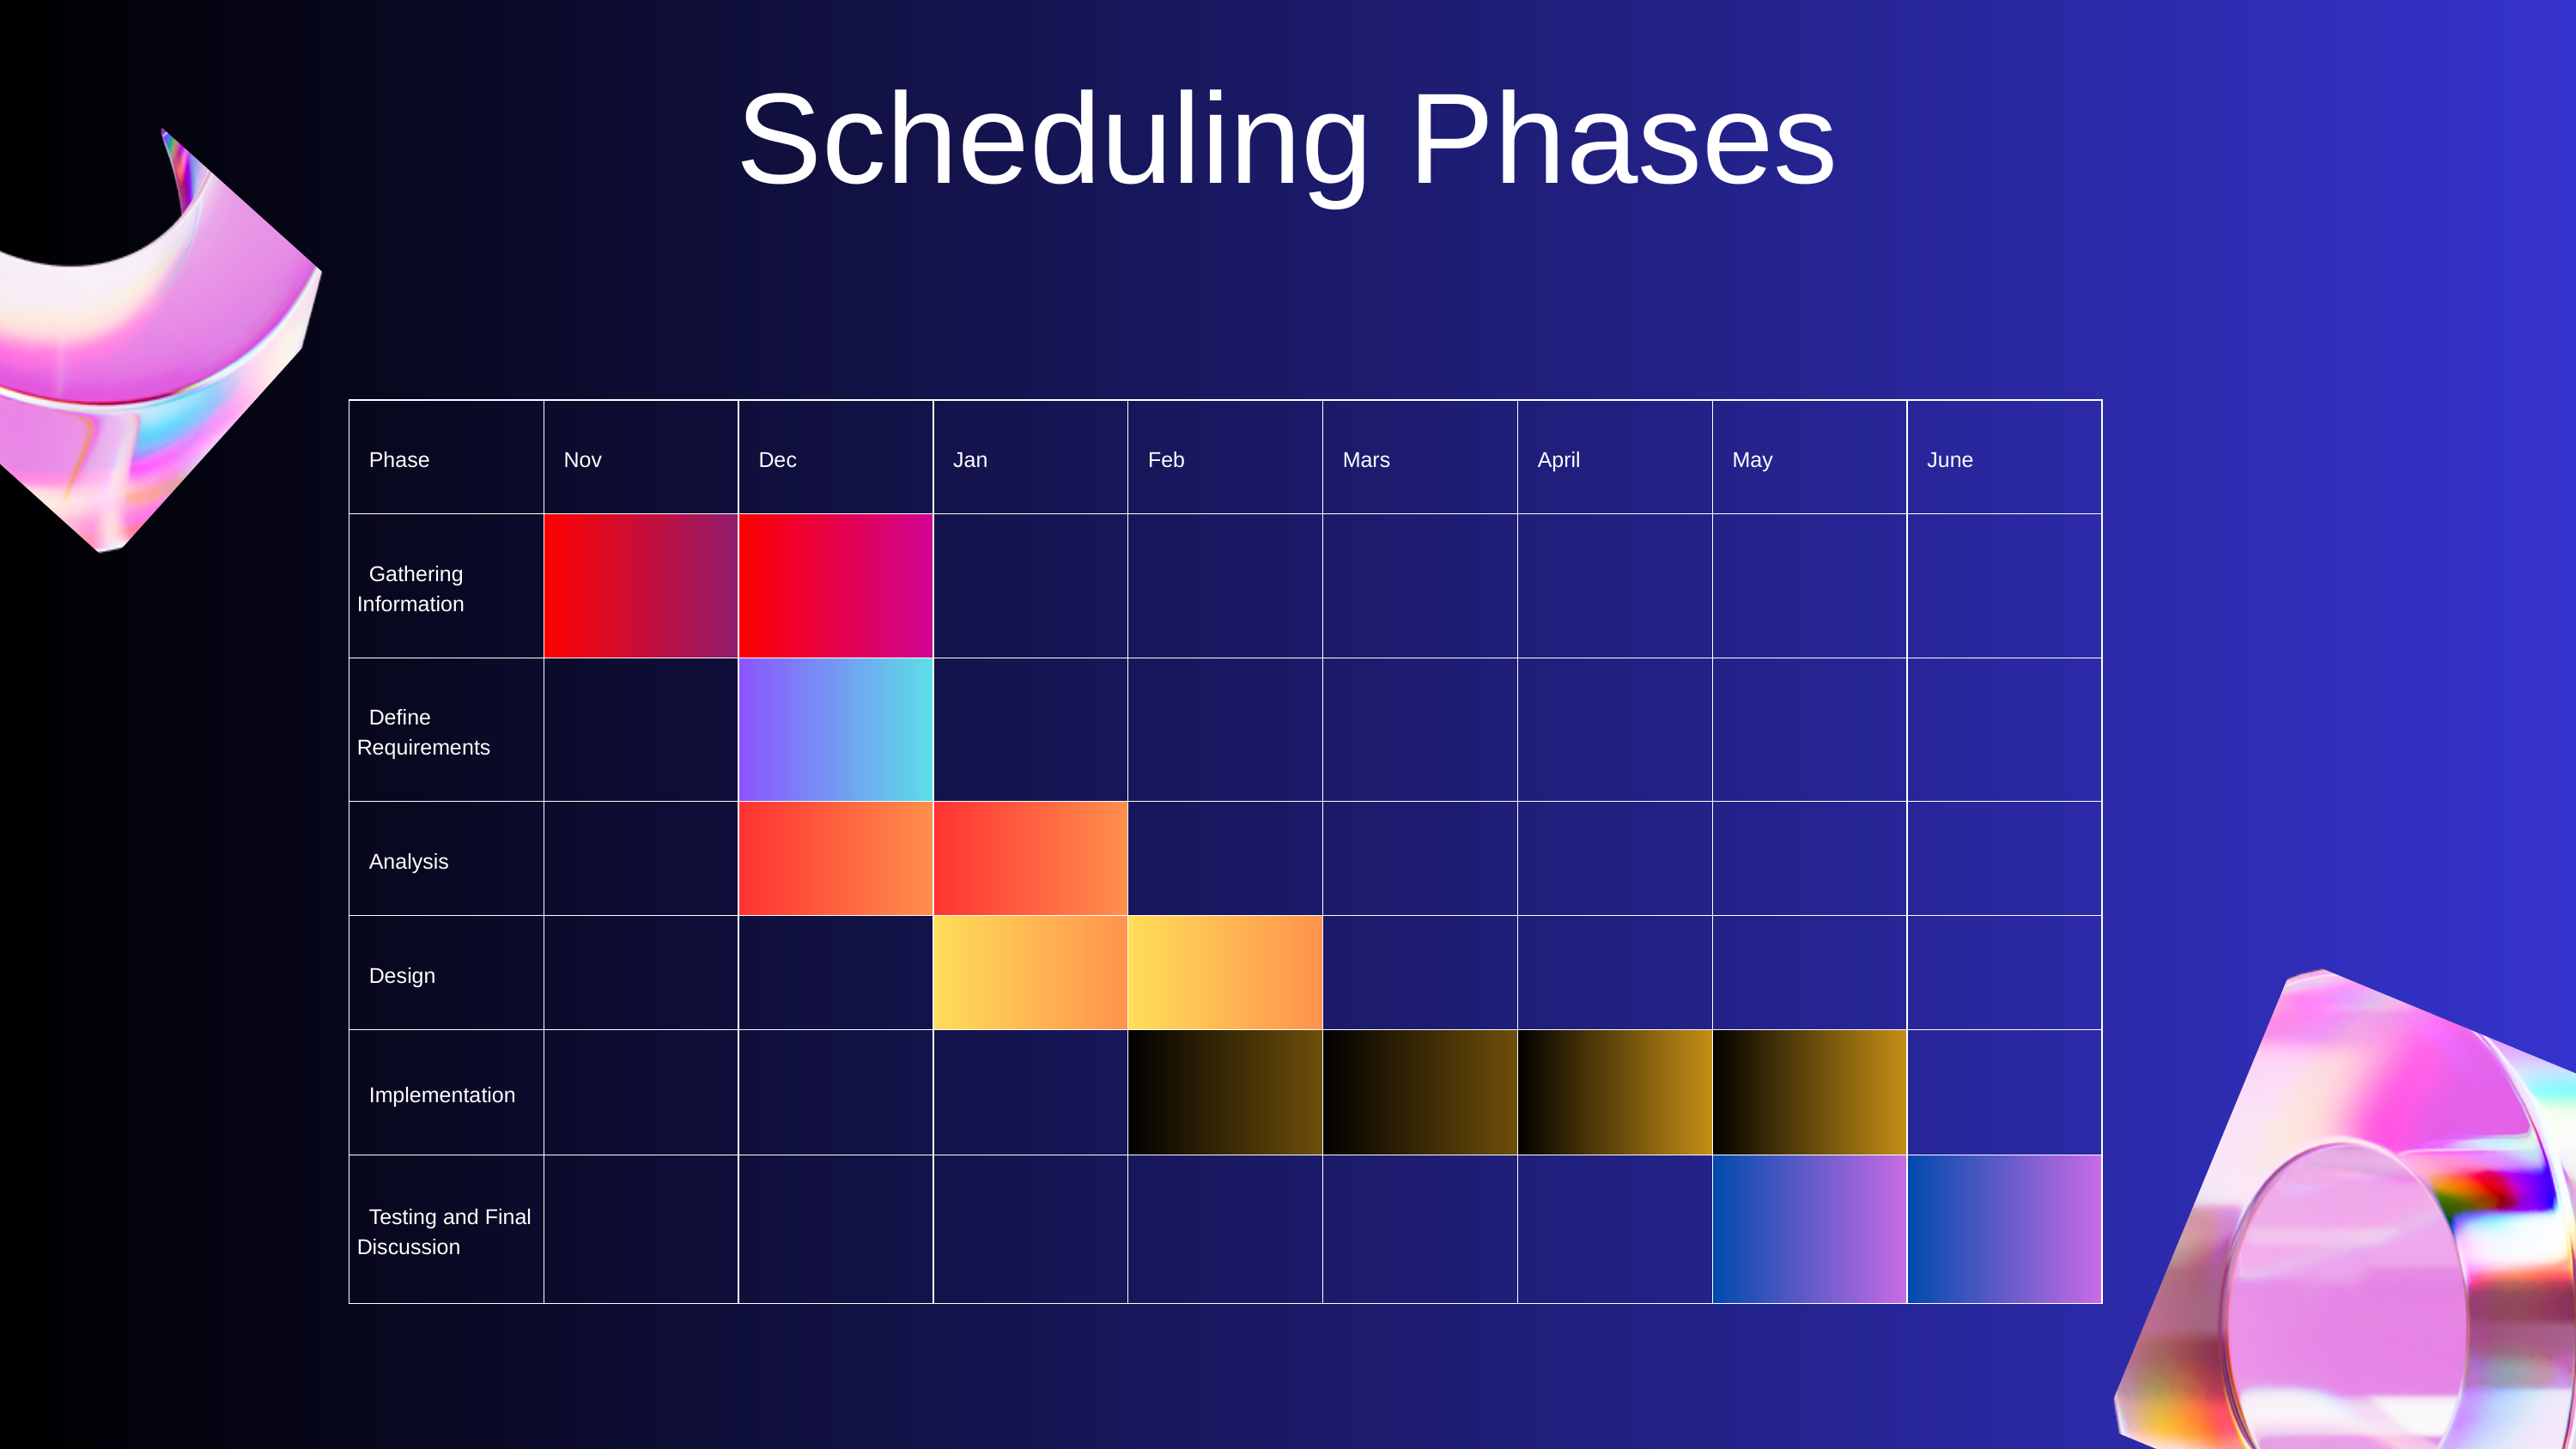

Scheduling Phases

| Phase | Nov | Dec | Jan | Feb | Mars | April | May | June |
| --- | --- | --- | --- | --- | --- | --- | --- | --- |
| Gathering Information |  |  |  |  |  |  |  |  |
| Define Requirements |  |  |  |  |  |  |  |  |
| Analysis |  |  |  |  |  |  |  |  |
| Design |  |  |  |  |  |  |  |  |
| Implementation |  |  |  |  |  |  |  |  |
| Testing and Final Discussion |  |  |  |  |  |  |  |  |